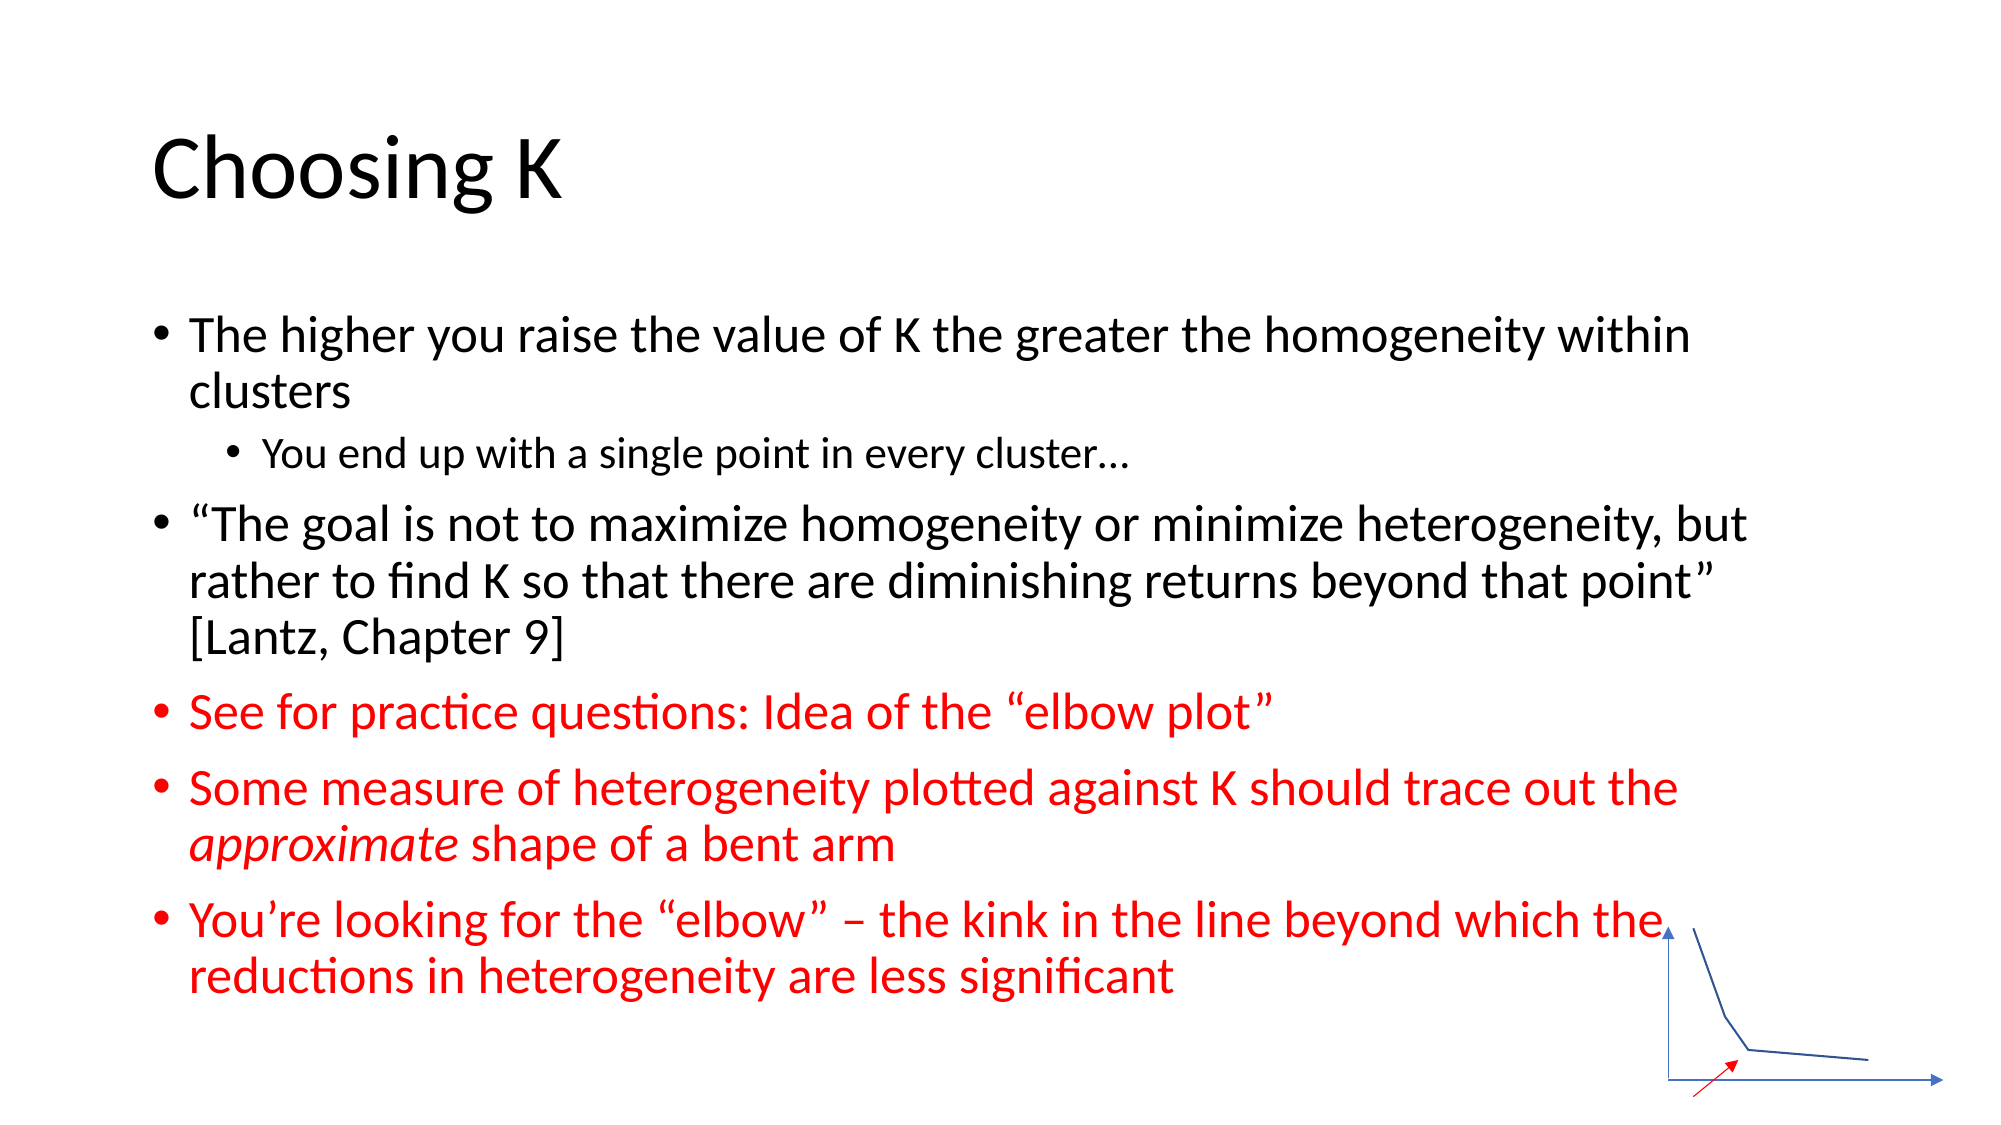

# Choosing K
The higher you raise the value of K the greater the homogeneity within clusters
You end up with a single point in every cluster…
“The goal is not to maximize homogeneity or minimize heterogeneity, but rather to find K so that there are diminishing returns beyond that point” [Lantz, Chapter 9]
See for practice questions: Idea of the “elbow plot”
Some measure of heterogeneity plotted against K should trace out the approximate shape of a bent arm
You’re looking for the “elbow” – the kink in the line beyond which the reductions in heterogeneity are less significant